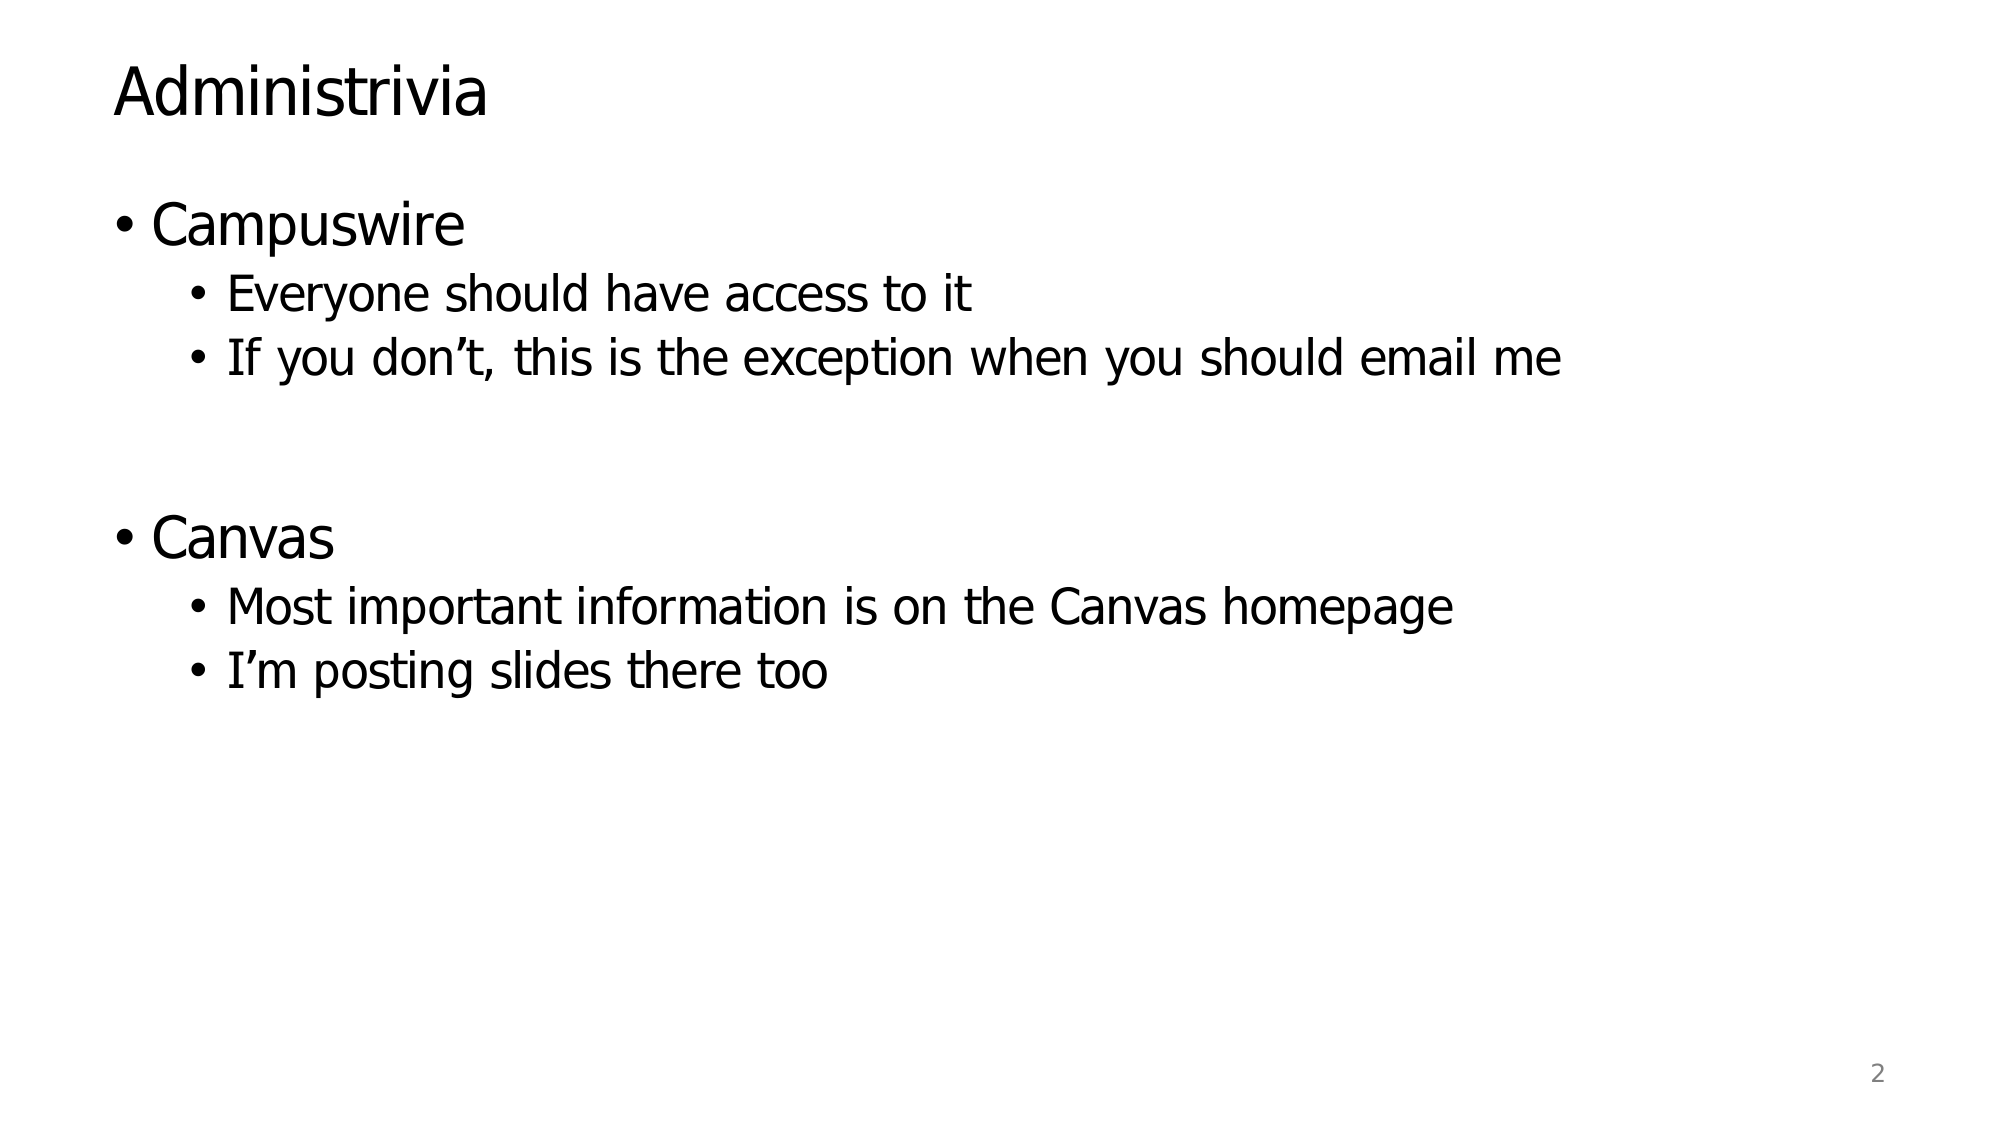

# Administrivia
Campuswire
Everyone should have access to it
If you don’t, this is the exception when you should email me

Canvas
Most important information is on the Canvas homepage
I’m posting slides there too
2